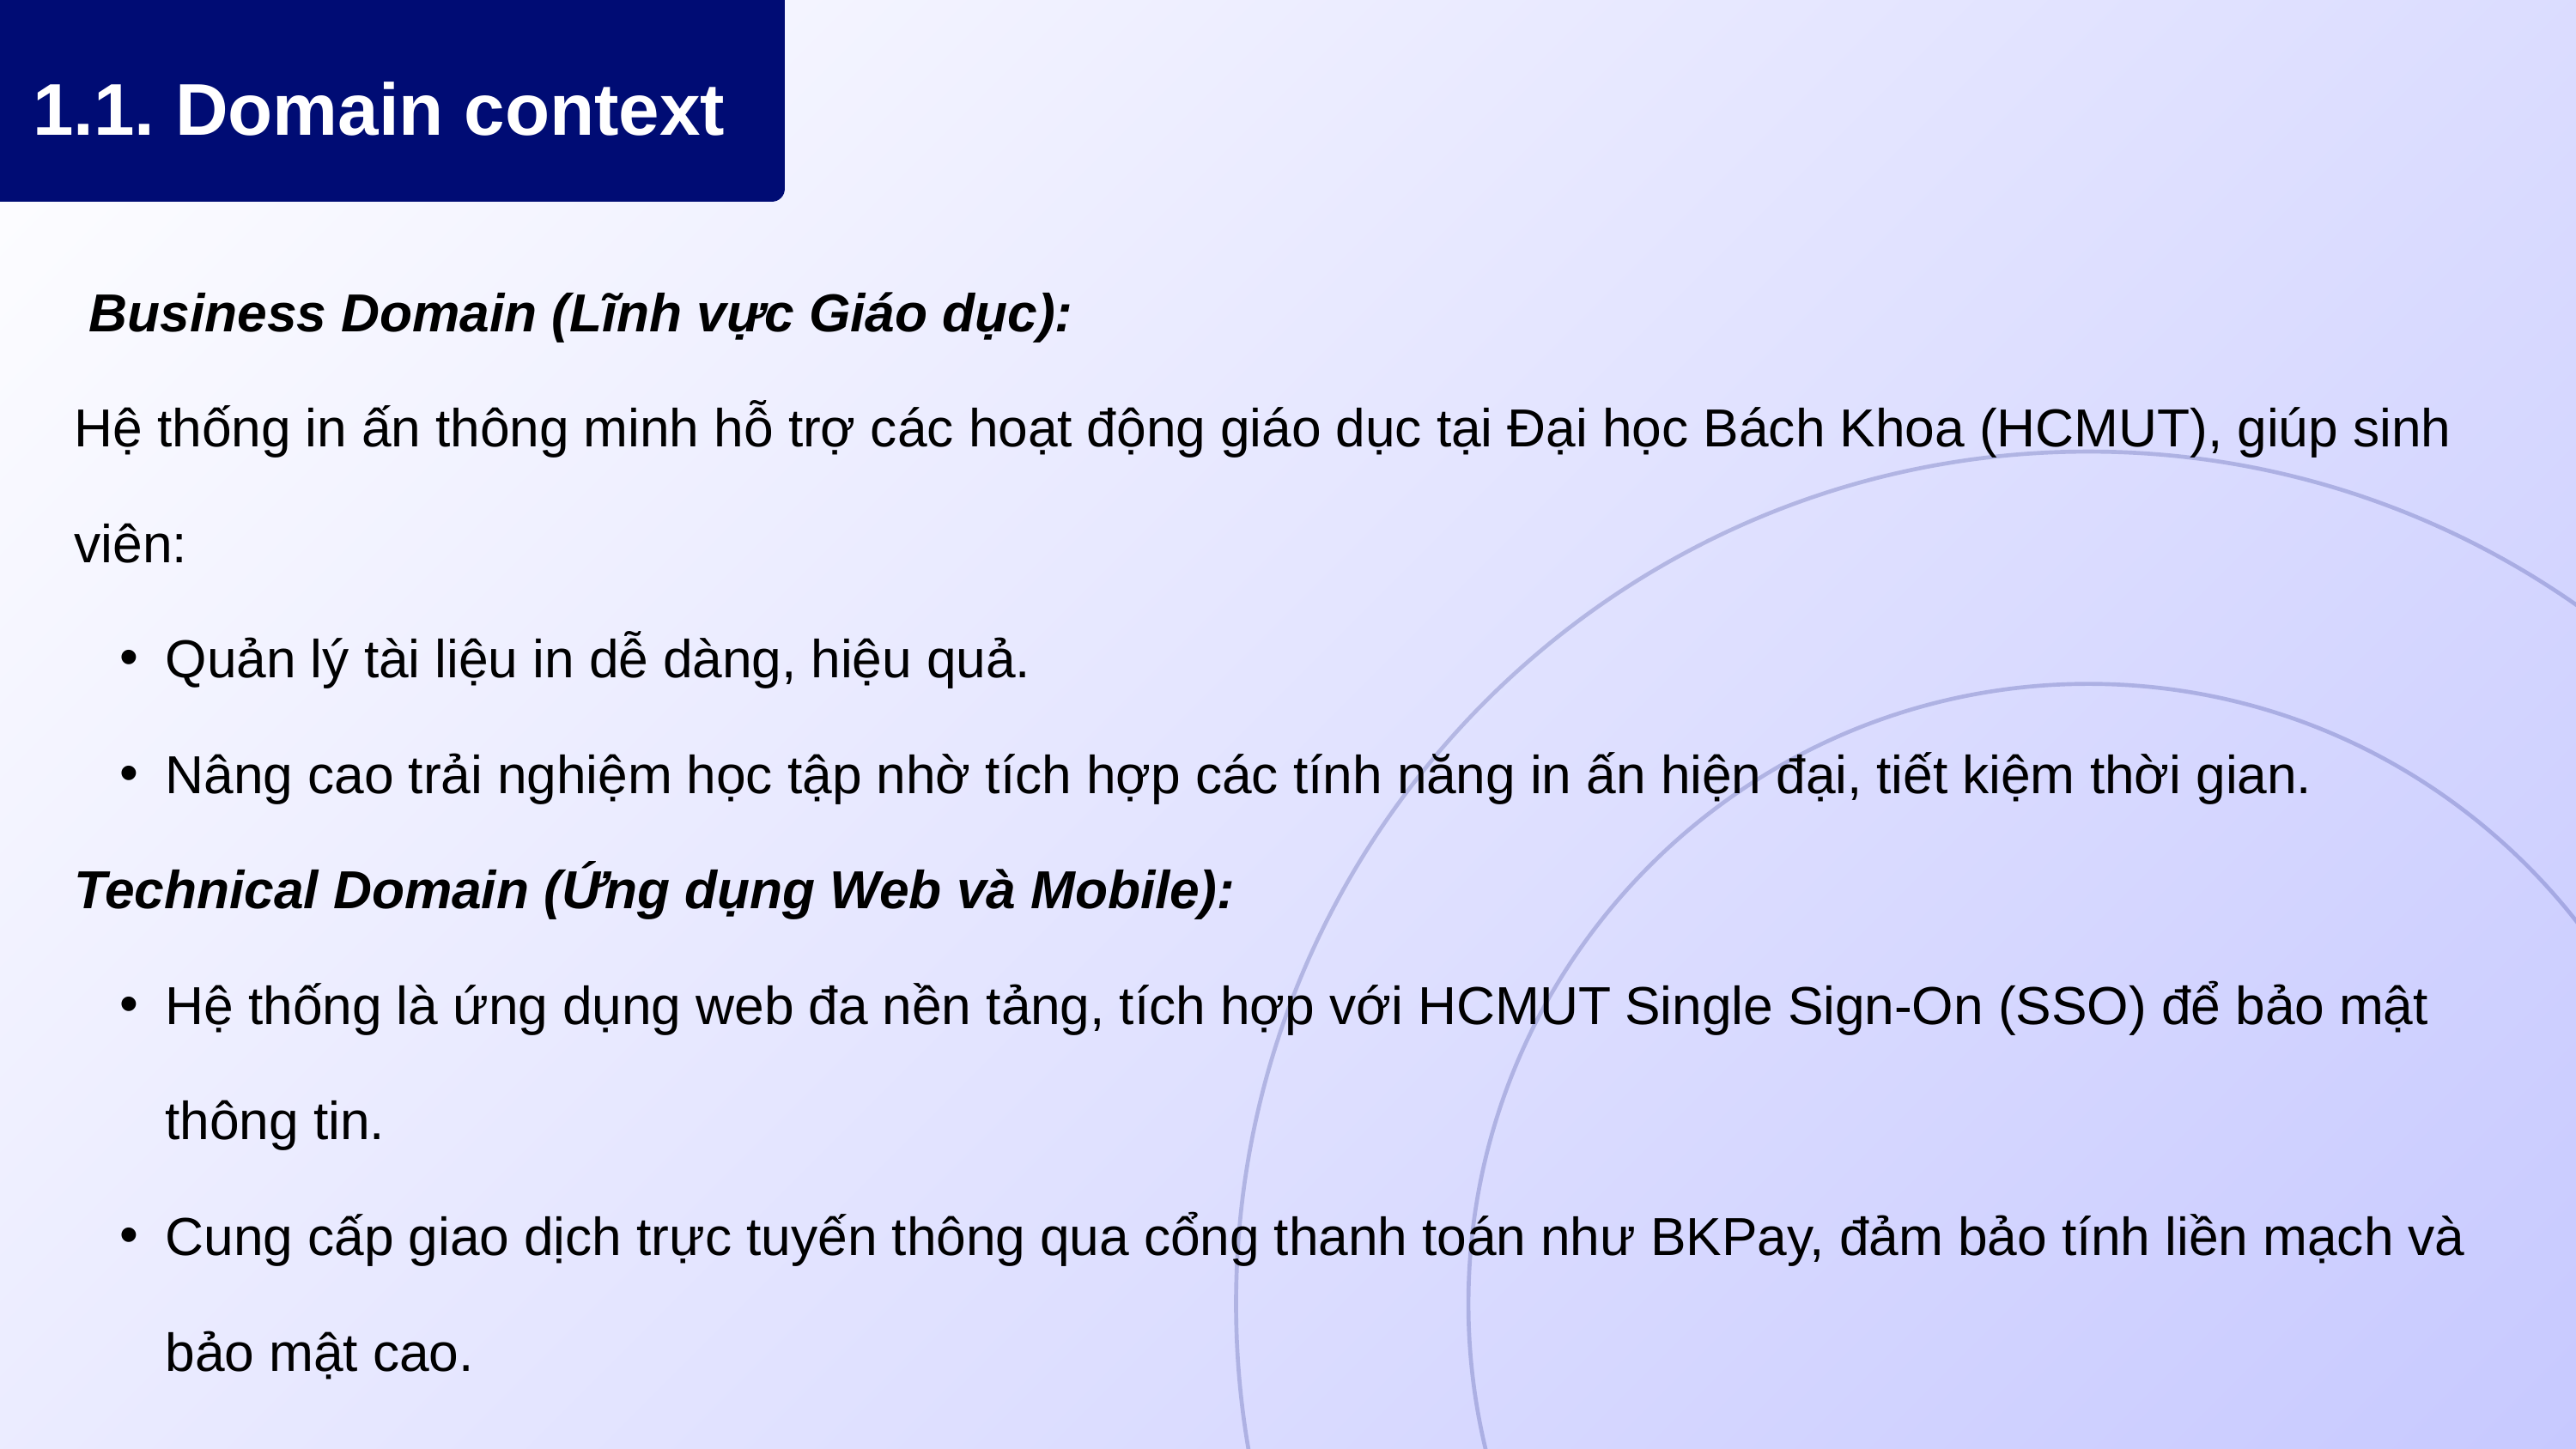

1.1. Domain context
 Business Domain (Lĩnh vực Giáo dục):
Hệ thống in ấn thông minh hỗ trợ các hoạt động giáo dục tại Đại học Bách Khoa (HCMUT), giúp sinh viên:
Quản lý tài liệu in dễ dàng, hiệu quả.
Nâng cao trải nghiệm học tập nhờ tích hợp các tính năng in ấn hiện đại, tiết kiệm thời gian.
Technical Domain (Ứng dụng Web và Mobile):
Hệ thống là ứng dụng web đa nền tảng, tích hợp với HCMUT Single Sign-On (SSO) để bảo mật thông tin.
Cung cấp giao dịch trực tuyến thông qua cổng thanh toán như BKPay, đảm bảo tính liền mạch và bảo mật cao.